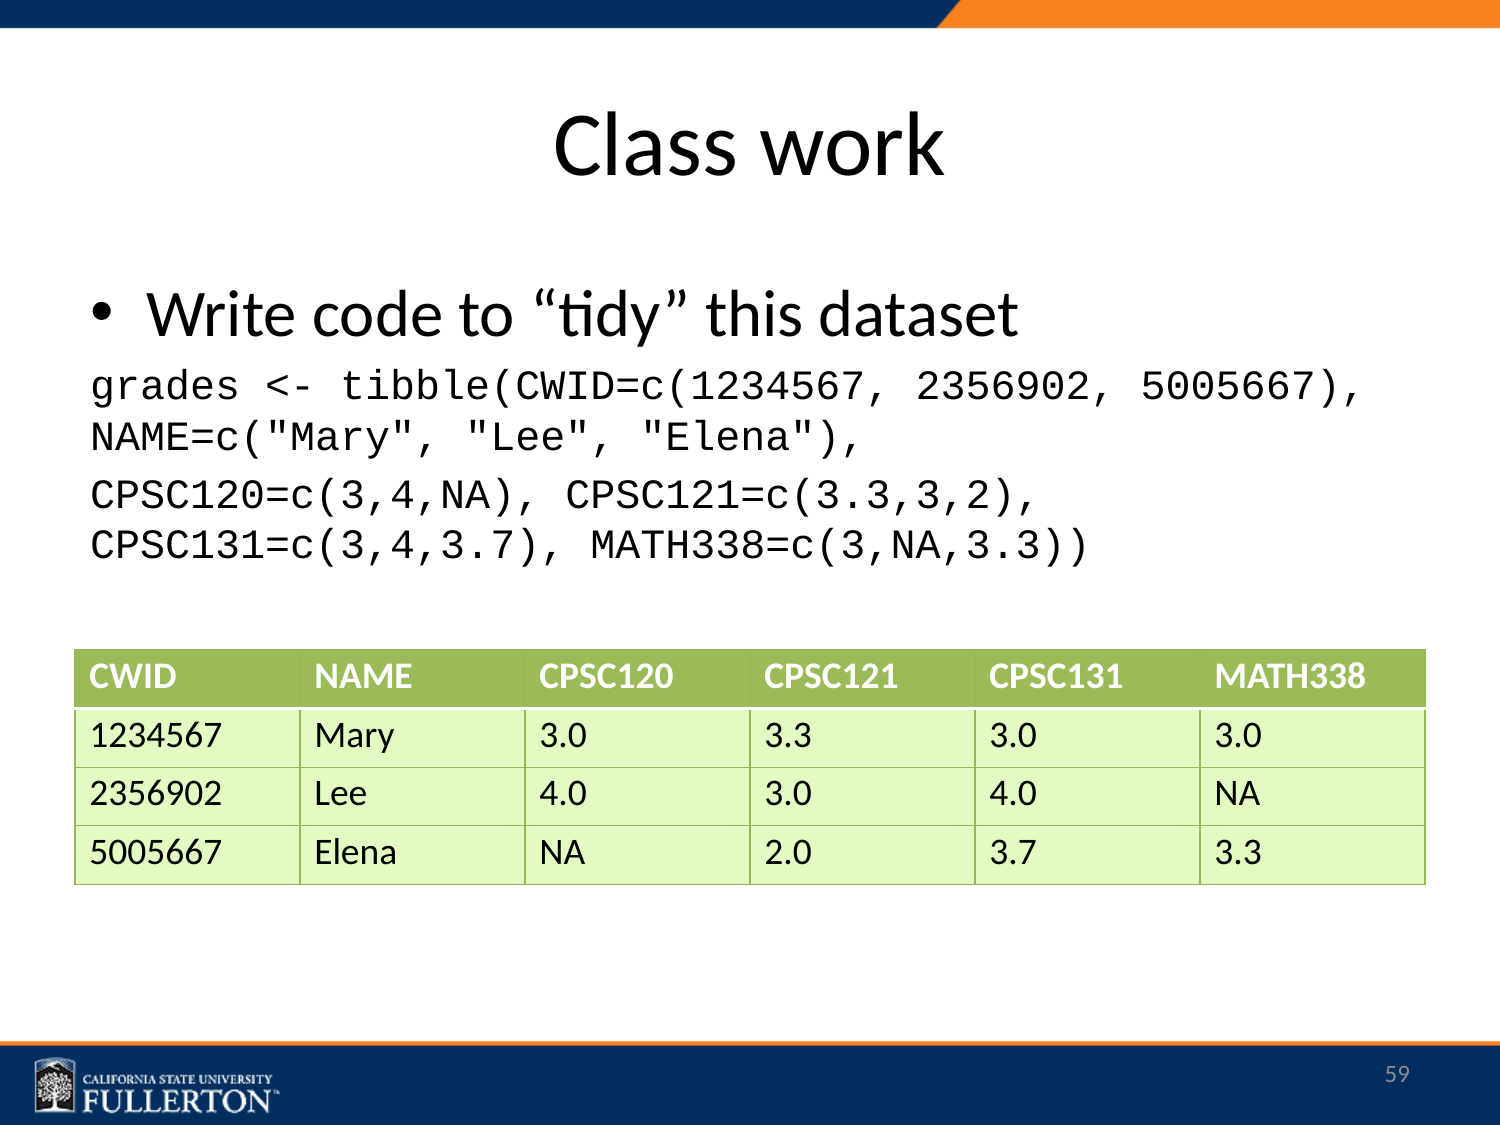

# Class work
Write code to “tidy” this dataset
grades <- tibble(CWID=c(1234567, 2356902, 5005667), NAME=c("Mary", "Lee", "Elena"),
CPSC120=c(3,4,NA), CPSC121=c(3.3,3,2), CPSC131=c(3,4,3.7), MATH338=c(3,NA,3.3))
| CWID | NAME | CPSC120 | CPSC121 | CPSC131 | MATH338 |
| --- | --- | --- | --- | --- | --- |
| 1234567 | Mary | 3.0 | 3.3 | 3.0 | 3.0 |
| 2356902 | Lee | 4.0 | 3.0 | 4.0 | NA |
| 5005667 | Elena | NA | 2.0 | 3.7 | 3.3 |
59